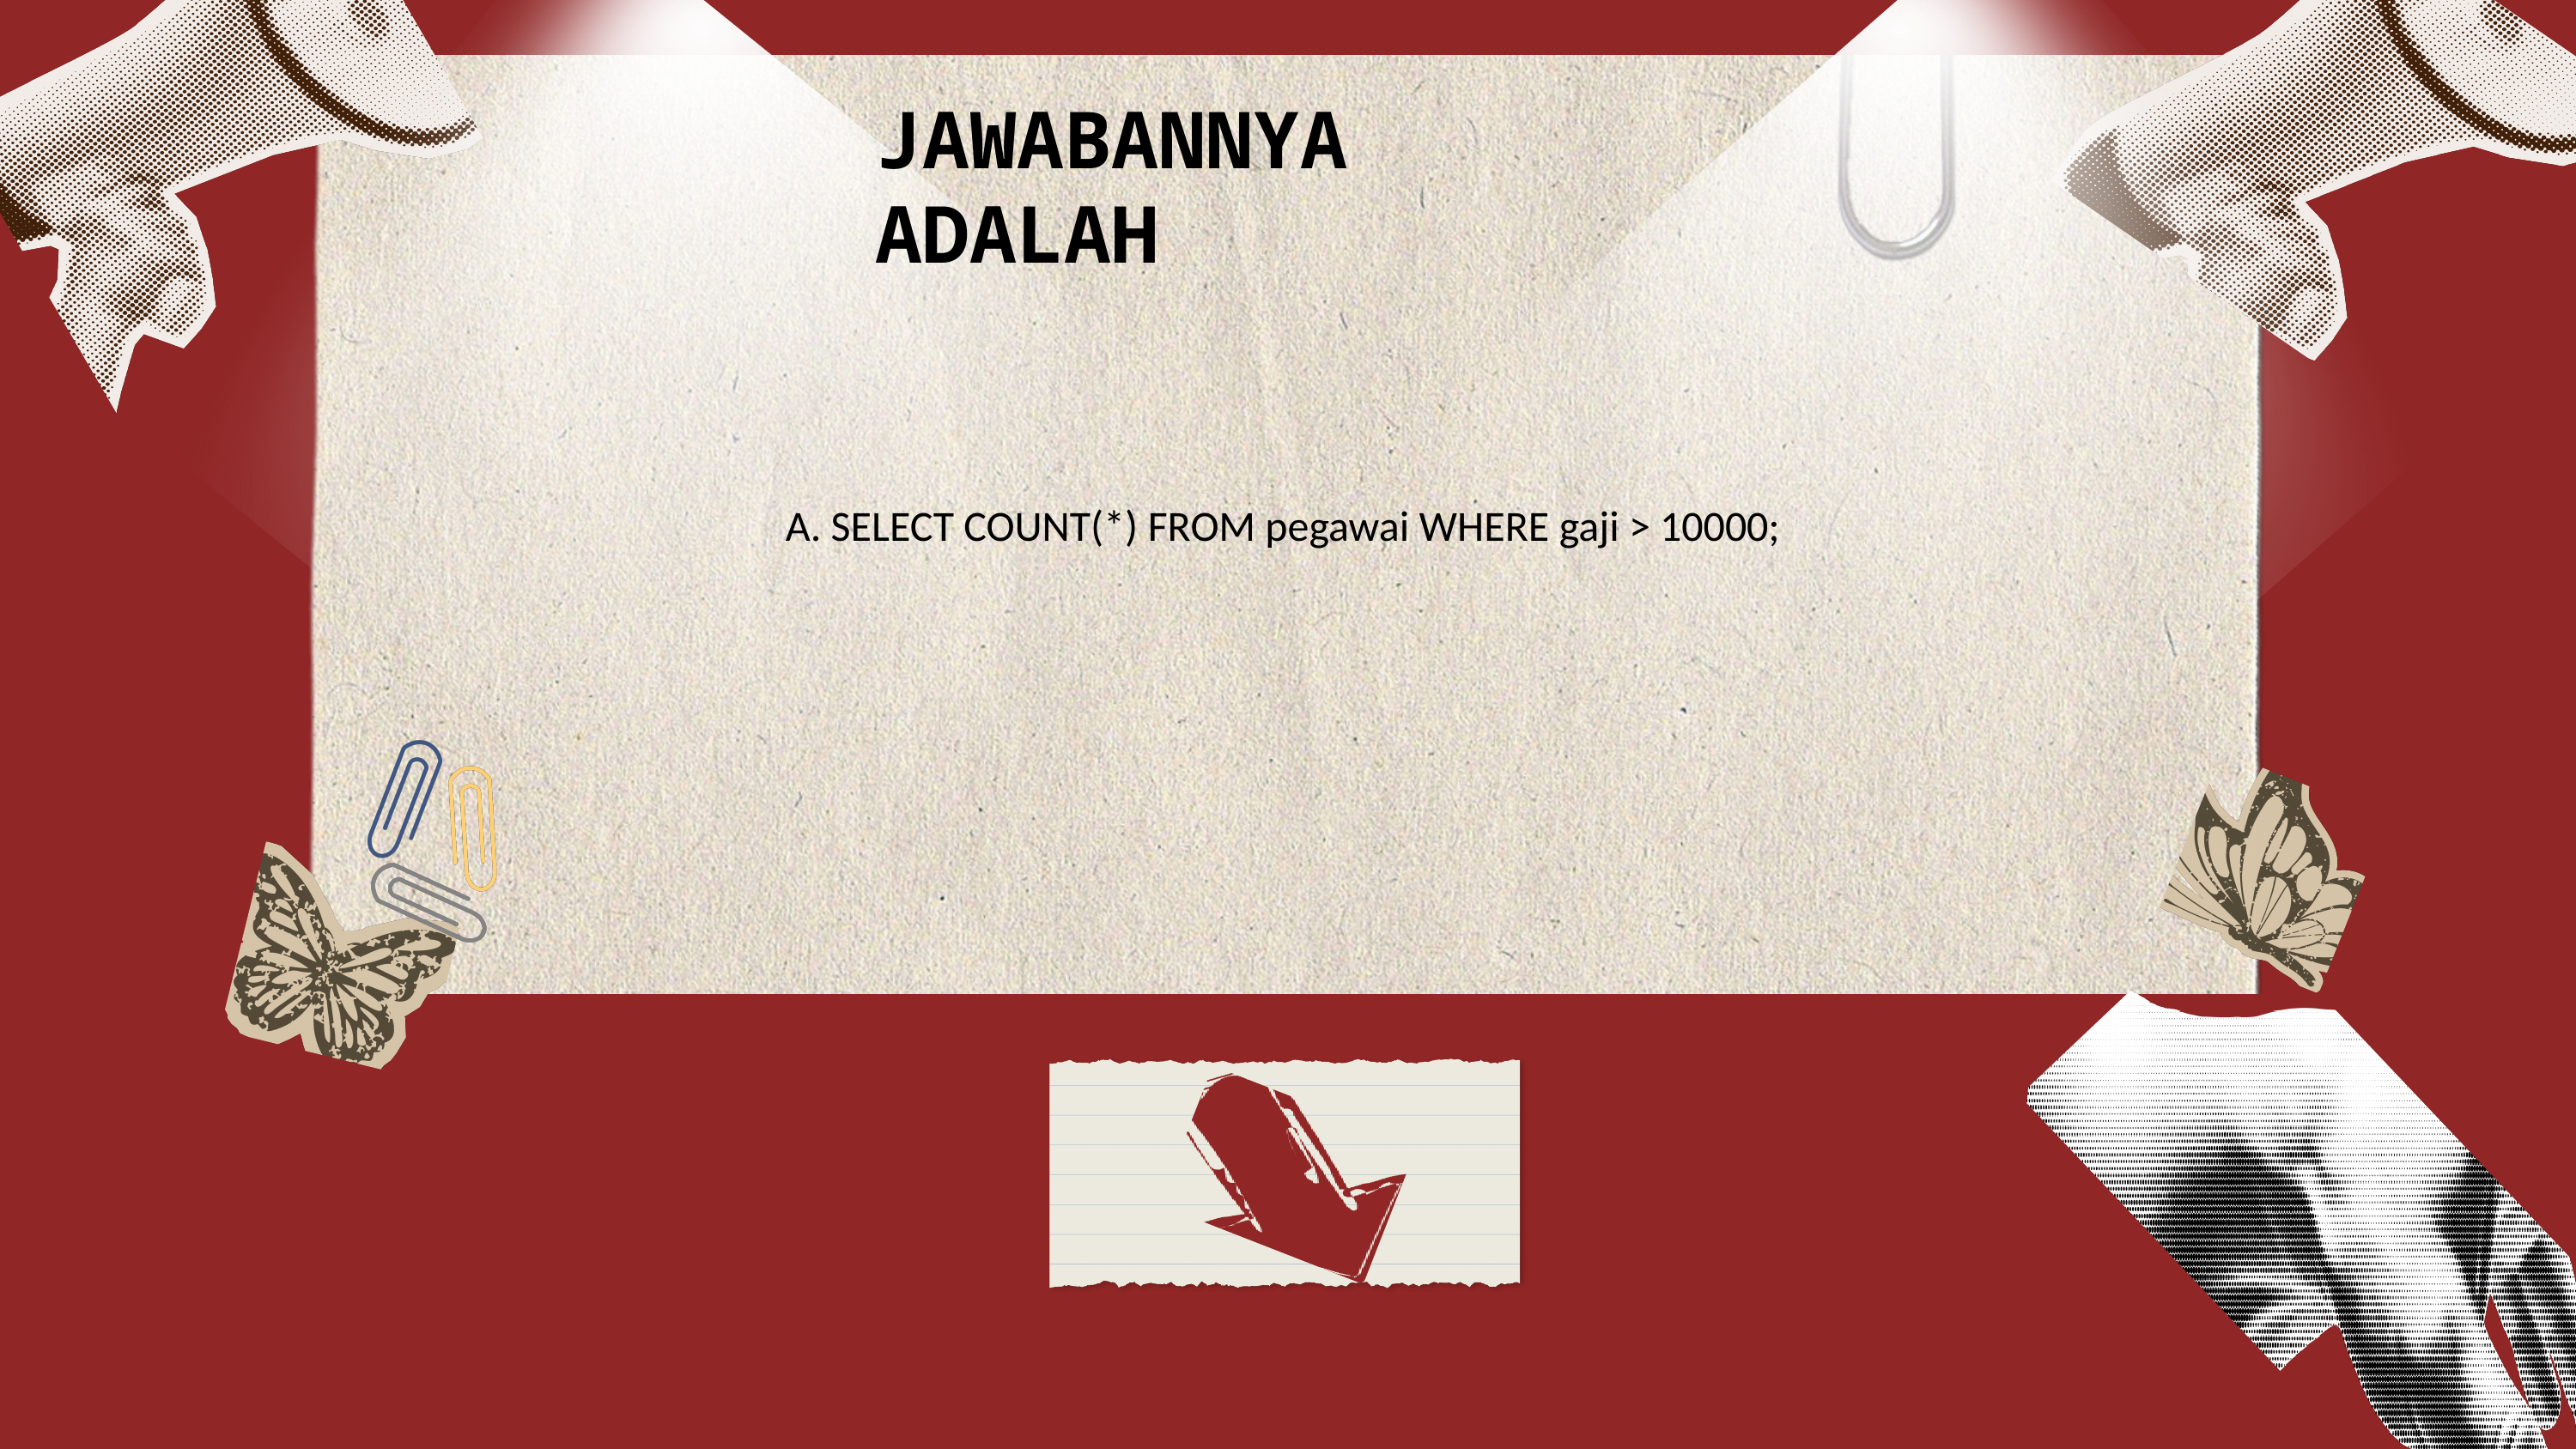

JAWABANNYA ADALAH
A. SELECT COUNT(*) FROM pegawai WHERE gaji > 10000;